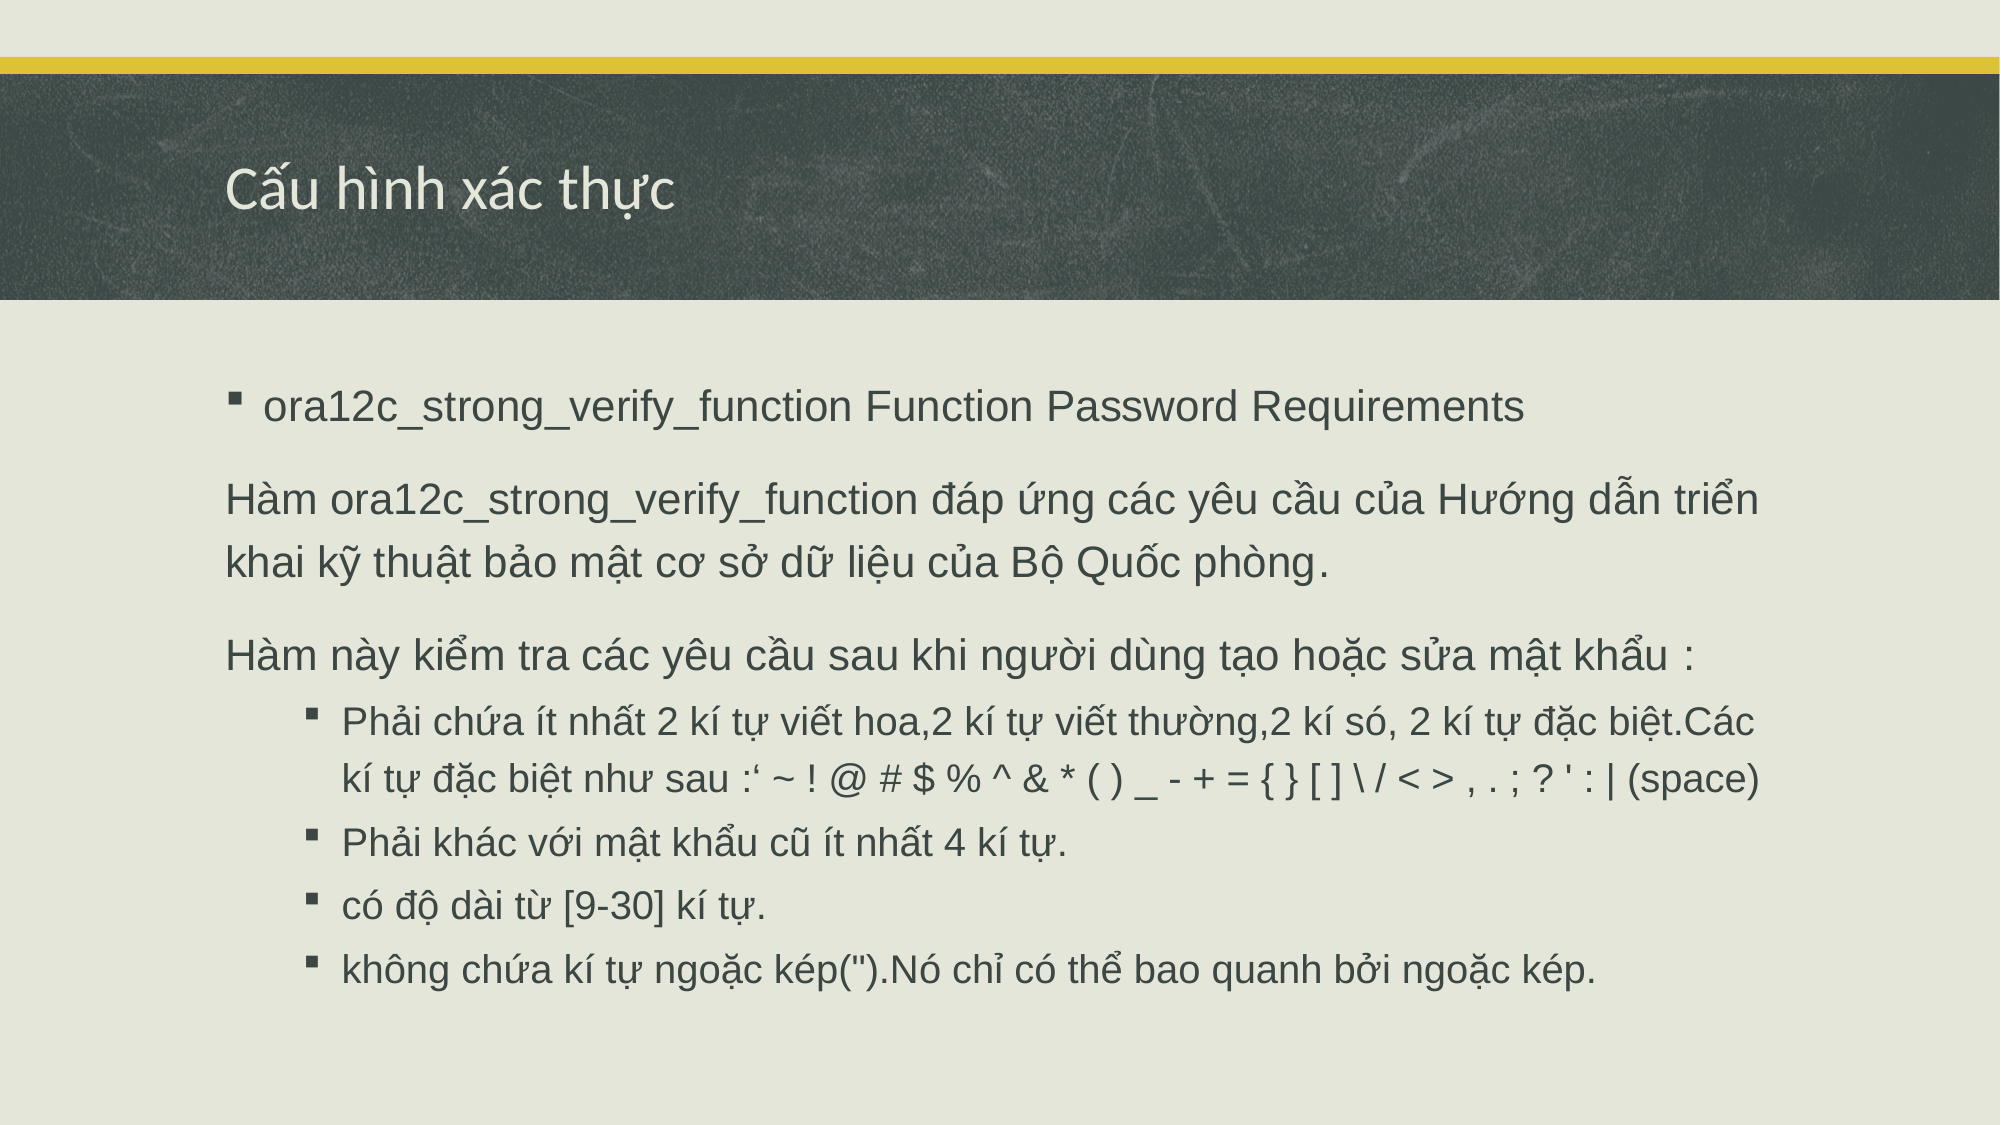

# Cấu hình xác thực
ora12c_strong_verify_function Function Password Requirements
Hàm ora12c_strong_verify_function đáp ứng các yêu cầu của Hướng dẫn triển khai kỹ thuật bảo mật cơ sở dữ liệu của Bộ Quốc phòng.
Hàm này kiểm tra các yêu cầu sau khi người dùng tạo hoặc sửa mật khẩu :
Phải chứa ít nhất 2 kí tự viết hoa,2 kí tự viết thường,2 kí só, 2 kí tự đặc biệt.Các kí tự đặc biệt như sau :‘ ~ ! @ # $ % ^ & * ( ) _ - + = { } [ ] \ / < > , . ; ? ' : | (space)
Phải khác với mật khẩu cũ ít nhất 4 kí tự.
có độ dài từ [9-30] kí tự.
không chứa kí tự ngoặc kép(").Nó chỉ có thể bao quanh bởi ngoặc kép.